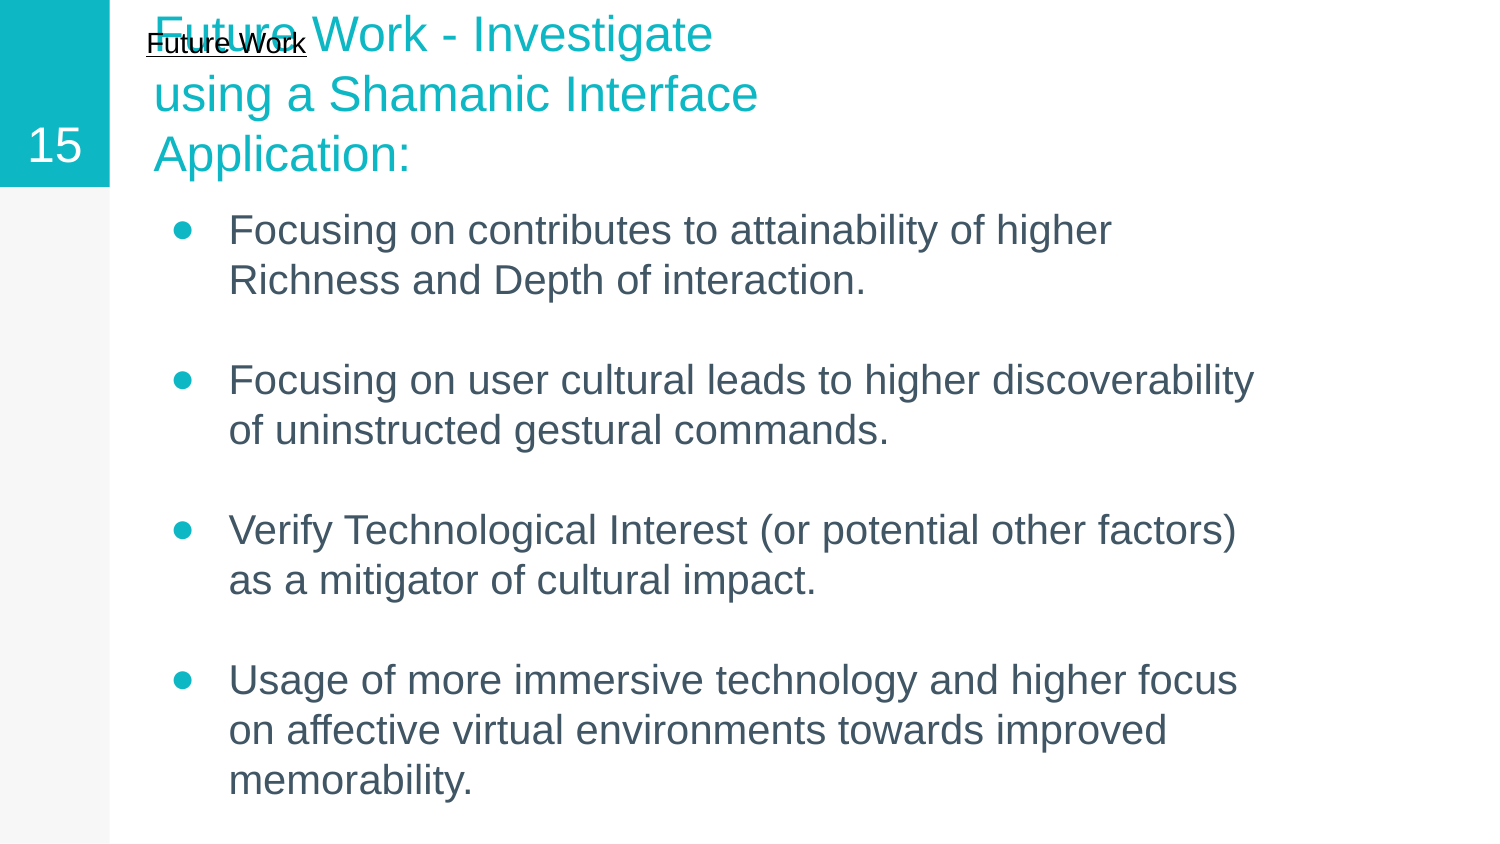

15
Future Work
# Future Work - Investigate using a Shamanic Interface Application:
Focusing on contributes to attainability of higher Richness and Depth of interaction.

Focusing on user cultural leads to higher discoverability of uninstructed gestural commands.

Verify Technological Interest (or potential other factors) as a mitigator of cultural impact.

Usage of more immersive technology and higher focus on affective virtual environments towards improved memorability.